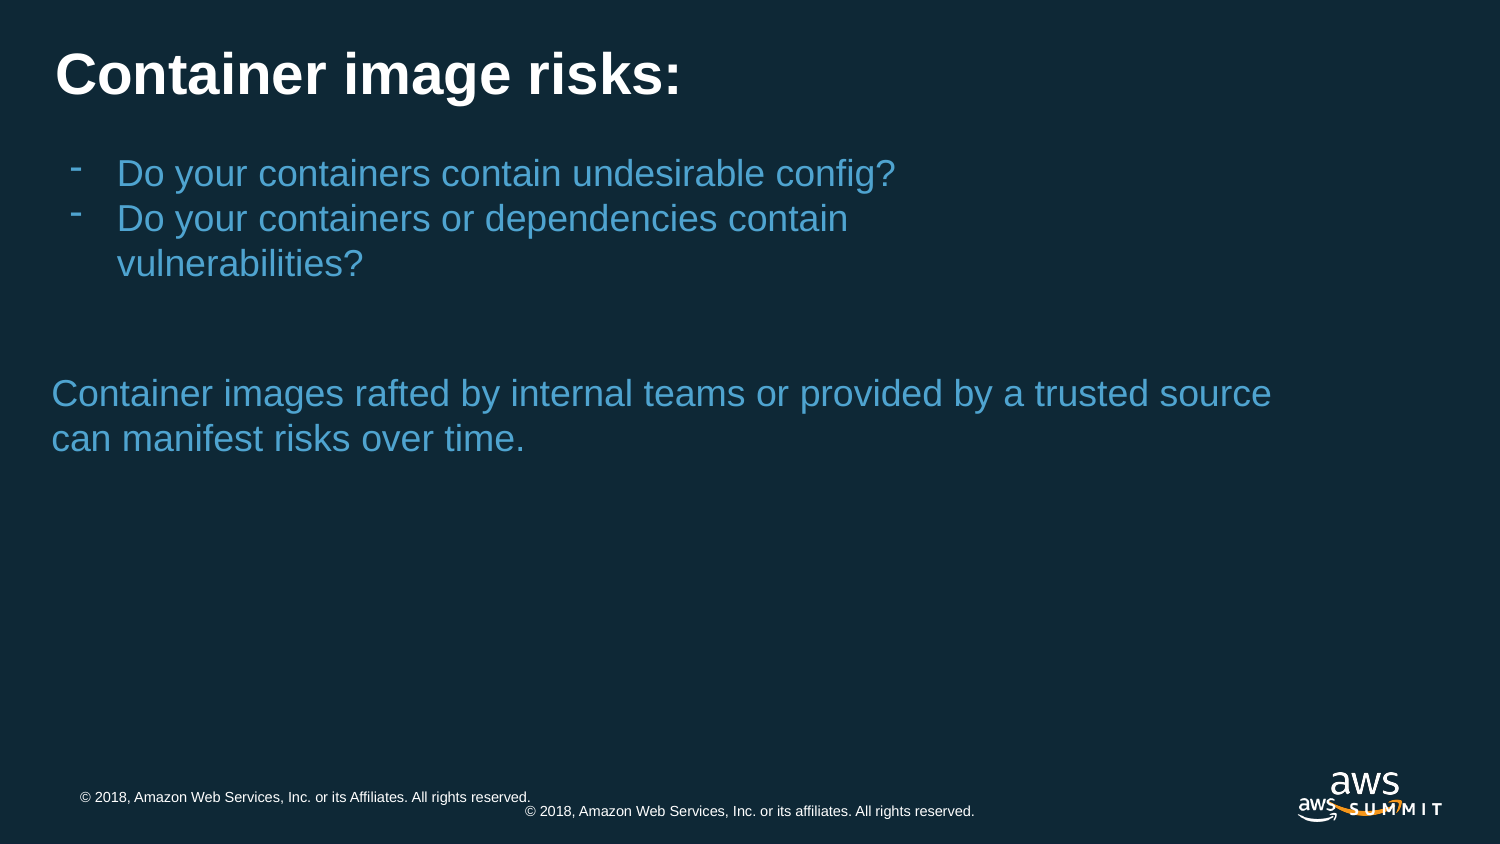

# Container image risks:
Do your containers contain undesirable config?
Do your containers or dependencies contain vulnerabilities?

Container images rafted by internal teams or provided by a trusted source can manifest risks over time.